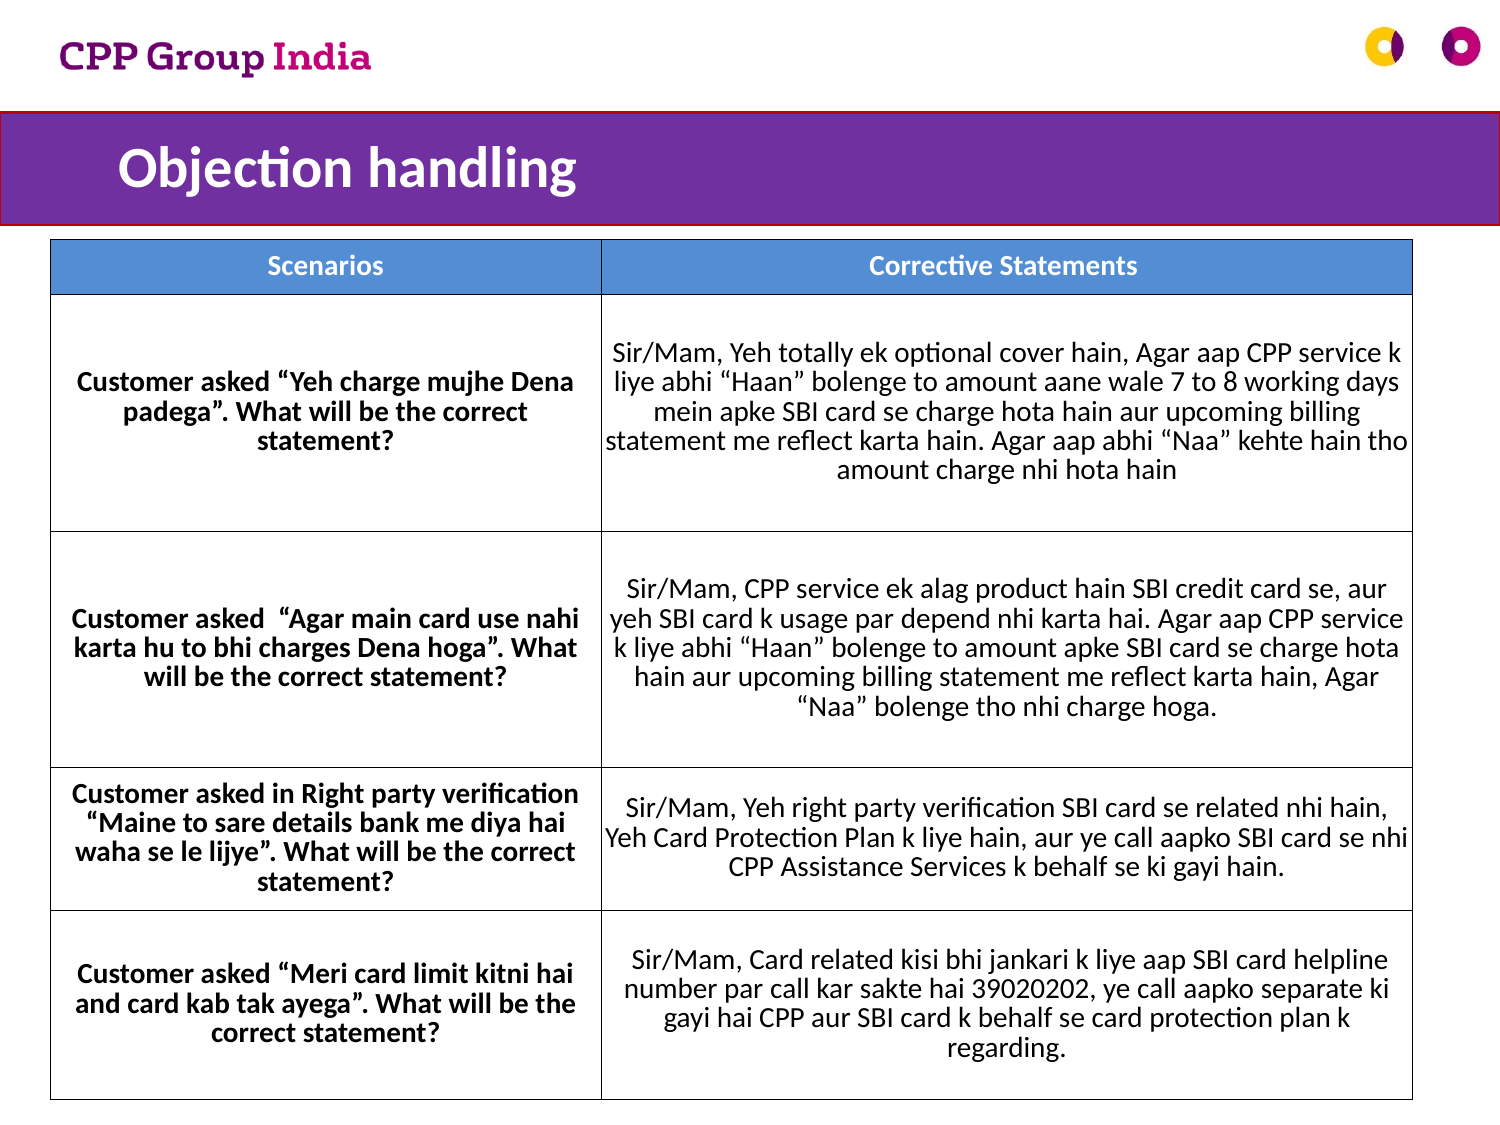

# Objection handling
| Scenarios | Corrective Statements |
| --- | --- |
| Customer asked “Yeh charge mujhe Dena padega”. What will be the correct statement? | Sir/Mam, Yeh totally ek optional cover hain, Agar aap CPP service k liye abhi “Haan” bolenge to amount aane wale 7 to 8 working days mein apke SBI card se charge hota hain aur upcoming billing statement me reflect karta hain. Agar aap abhi “Naa” kehte hain tho amount charge nhi hota hain |
| Customer asked “Agar main card use nahi karta hu to bhi charges Dena hoga”. What will be the correct statement? | Sir/Mam, CPP service ek alag product hain SBI credit card se, aur yeh SBI card k usage par depend nhi karta hai. Agar aap CPP service k liye abhi “Haan” bolenge to amount apke SBI card se charge hota hain aur upcoming billing statement me reflect karta hain, Agar “Naa” bolenge tho nhi charge hoga. |
| Customer asked in Right party verification “Maine to sare details bank me diya hai waha se le lijye”. What will be the correct statement? | Sir/Mam, Yeh right party verification SBI card se related nhi hain, Yeh Card Protection Plan k liye hain, aur ye call aapko SBI card se nhi CPP Assistance Services k behalf se ki gayi hain. |
| Customer asked “Meri card limit kitni hai and card kab tak ayega”. What will be the correct statement? | Sir/Mam, Card related kisi bhi jankari k liye aap SBI card helpline number par call kar sakte hai 39020202, ye call aapko separate ki gayi hai CPP aur SBI card k behalf se card protection plan k regarding. |